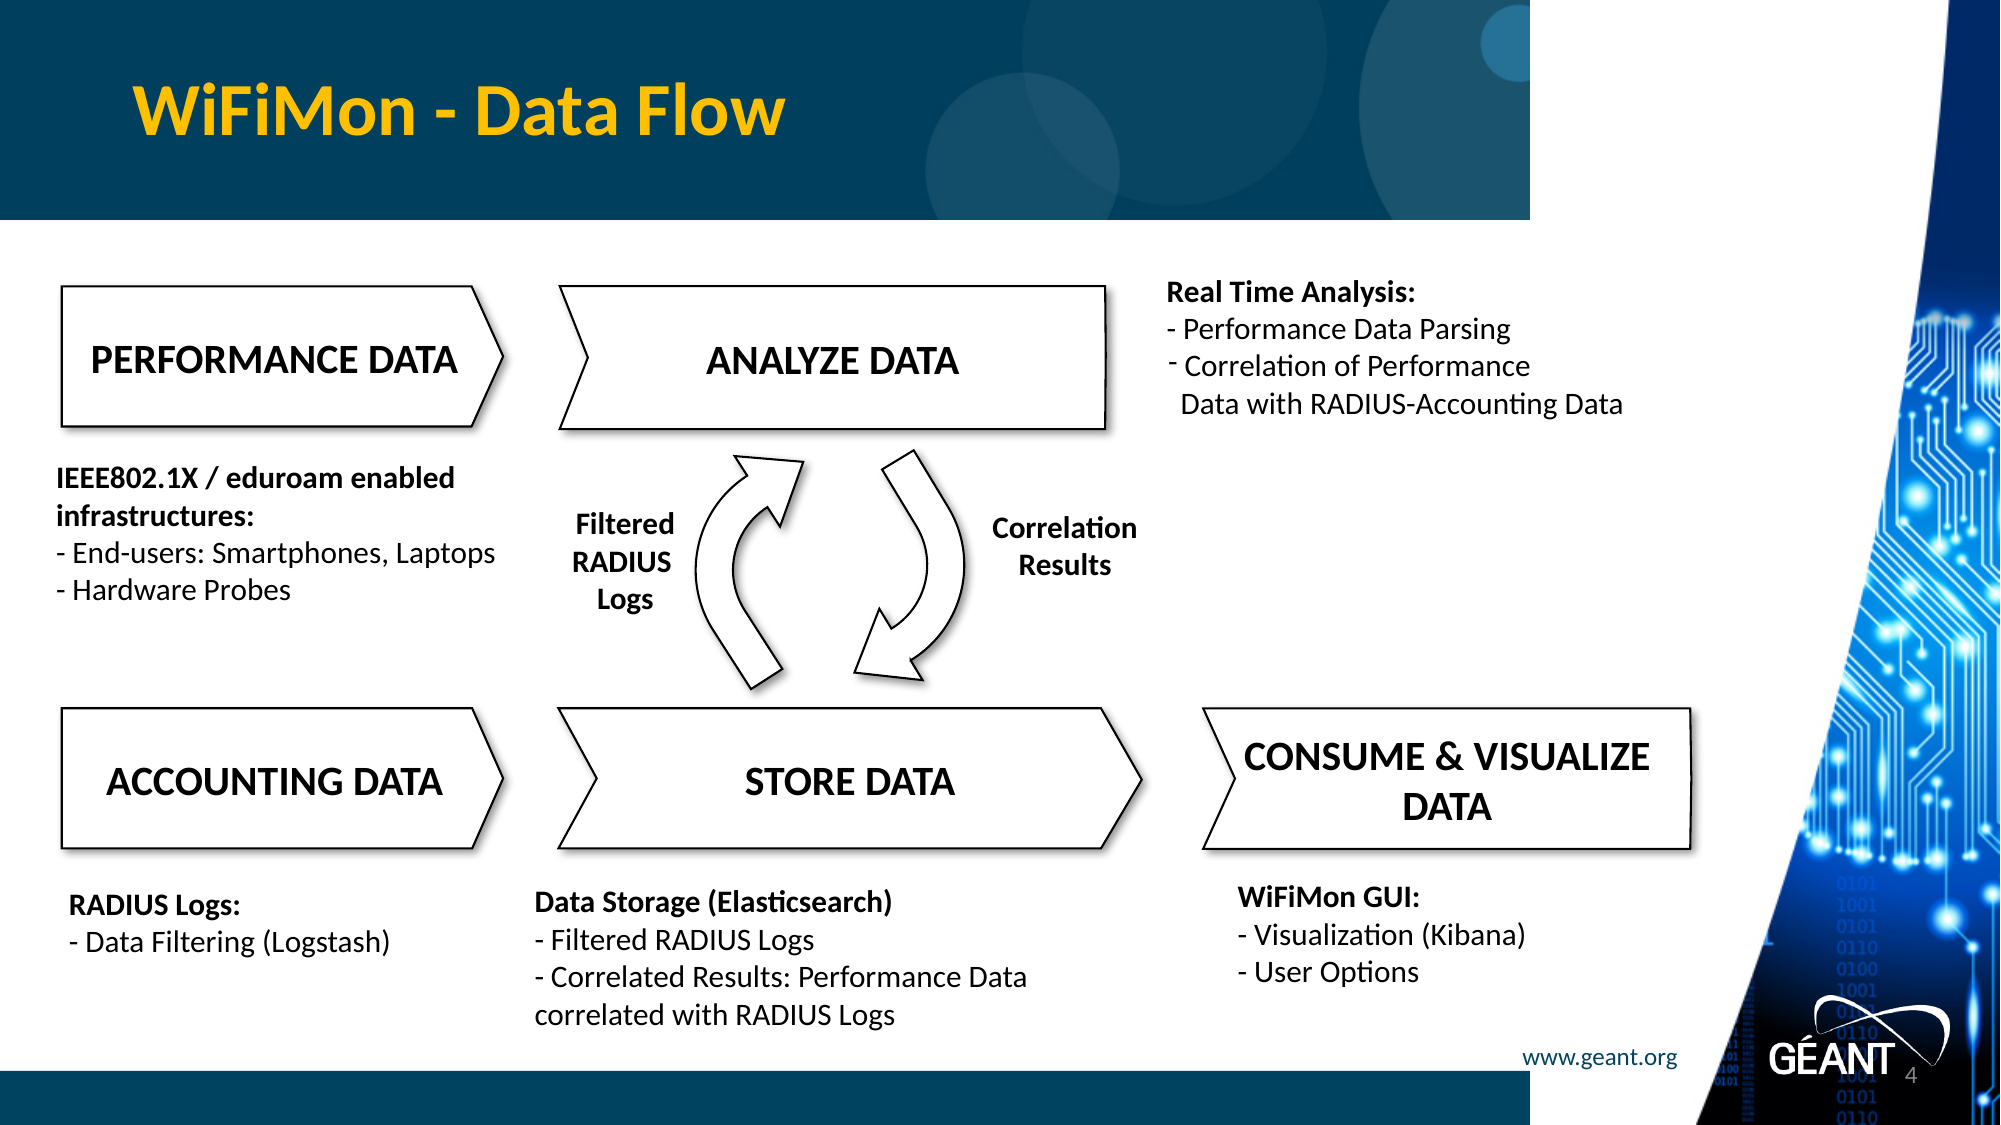

# WiFiMon - Data Flow
Real Time Analysis:
- Performance Data Parsing
 Correlation of Performance
  Data with RADIUS-Accounting Data
ANALYZE DATA
PERFORMANCE DATA
IEEE802.1X / eduroam enabled infrastructures:
- End-users: Smartphones, Laptops
- Hardware Probes

Filtered RADIUS
Logs
Correlation Results
ACCOUNTING DATA
STORE DATA
CONSUME & VISUALIZE DATA
WiFiMon GUI:
- Visualization (Kibana)
- User Options
Data Storage (Elasticsearch)
- Filtered RADIUS Logs
- Correlated Results: Performance Data  correlated with RADIUS Logs
RADIUS Logs:
- Data Filtering (Logstash)
4